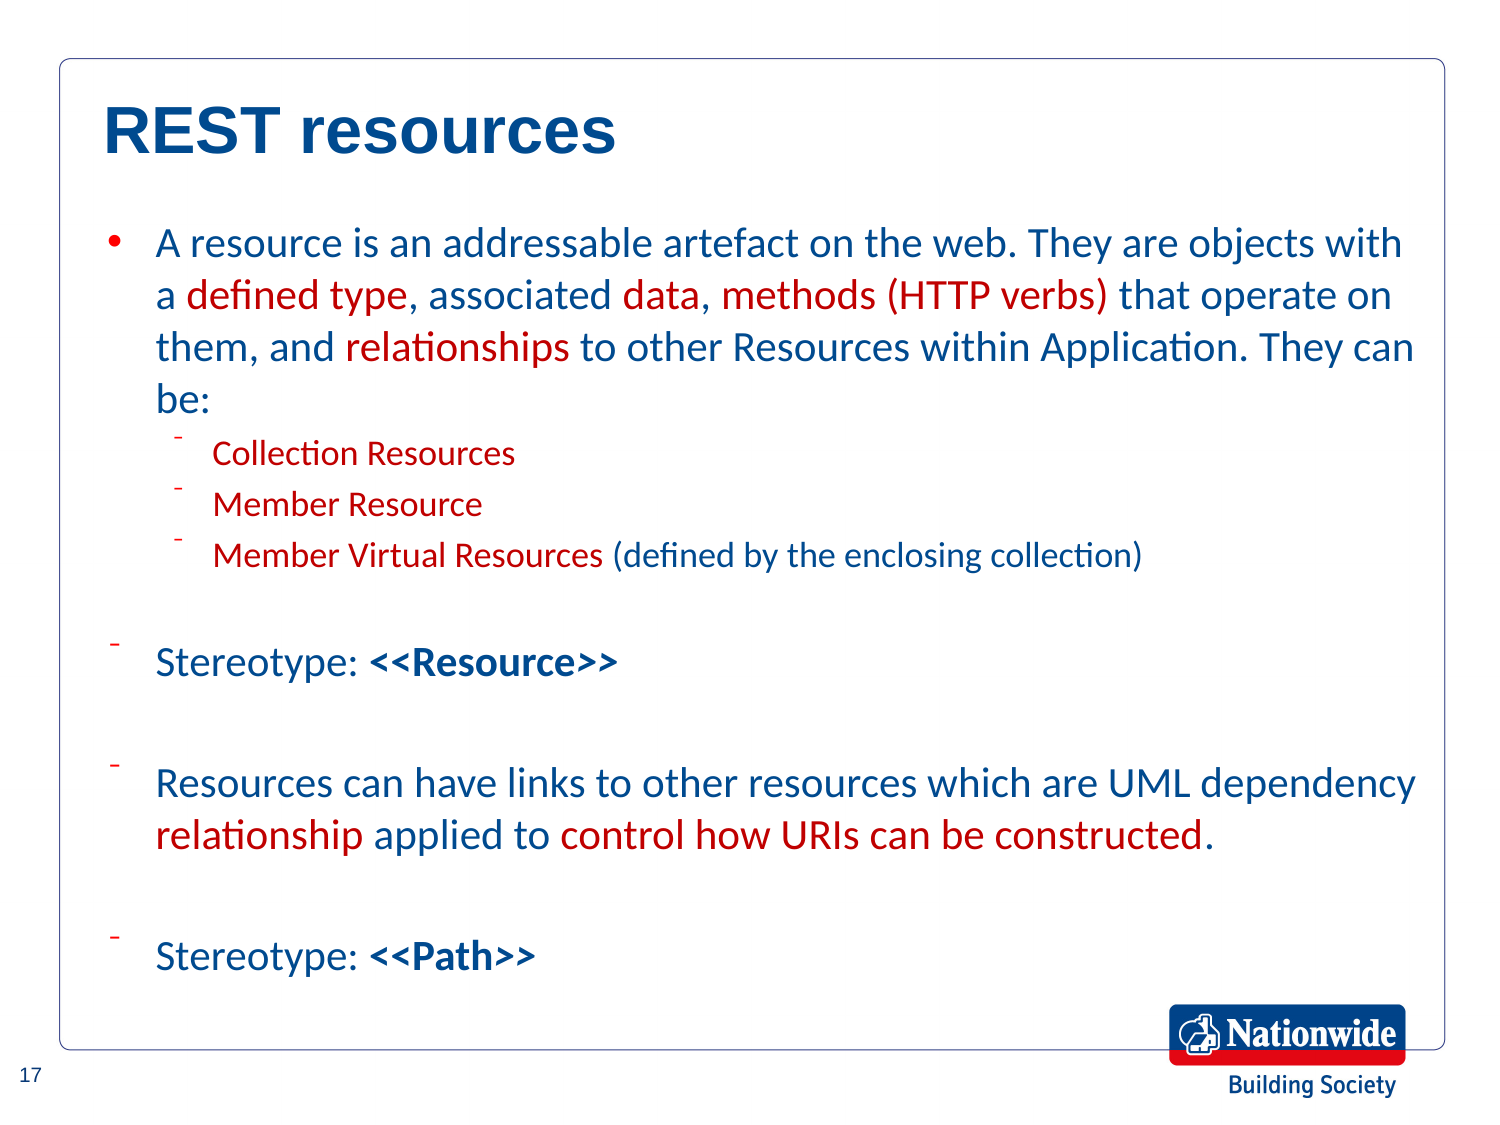

REST resources
A resource is an addressable artefact on the web. They are objects with a defined type, associated data, methods (HTTP verbs) that operate on them, and relationships to other Resources within Application. They can be:
Collection Resources
Member Resource
Member Virtual Resources (defined by the enclosing collection)

Stereotype: <<Resource>>

Resources can have links to other resources which are UML dependency relationship applied to control how URIs can be constructed.

Stereotype: <<Path>>